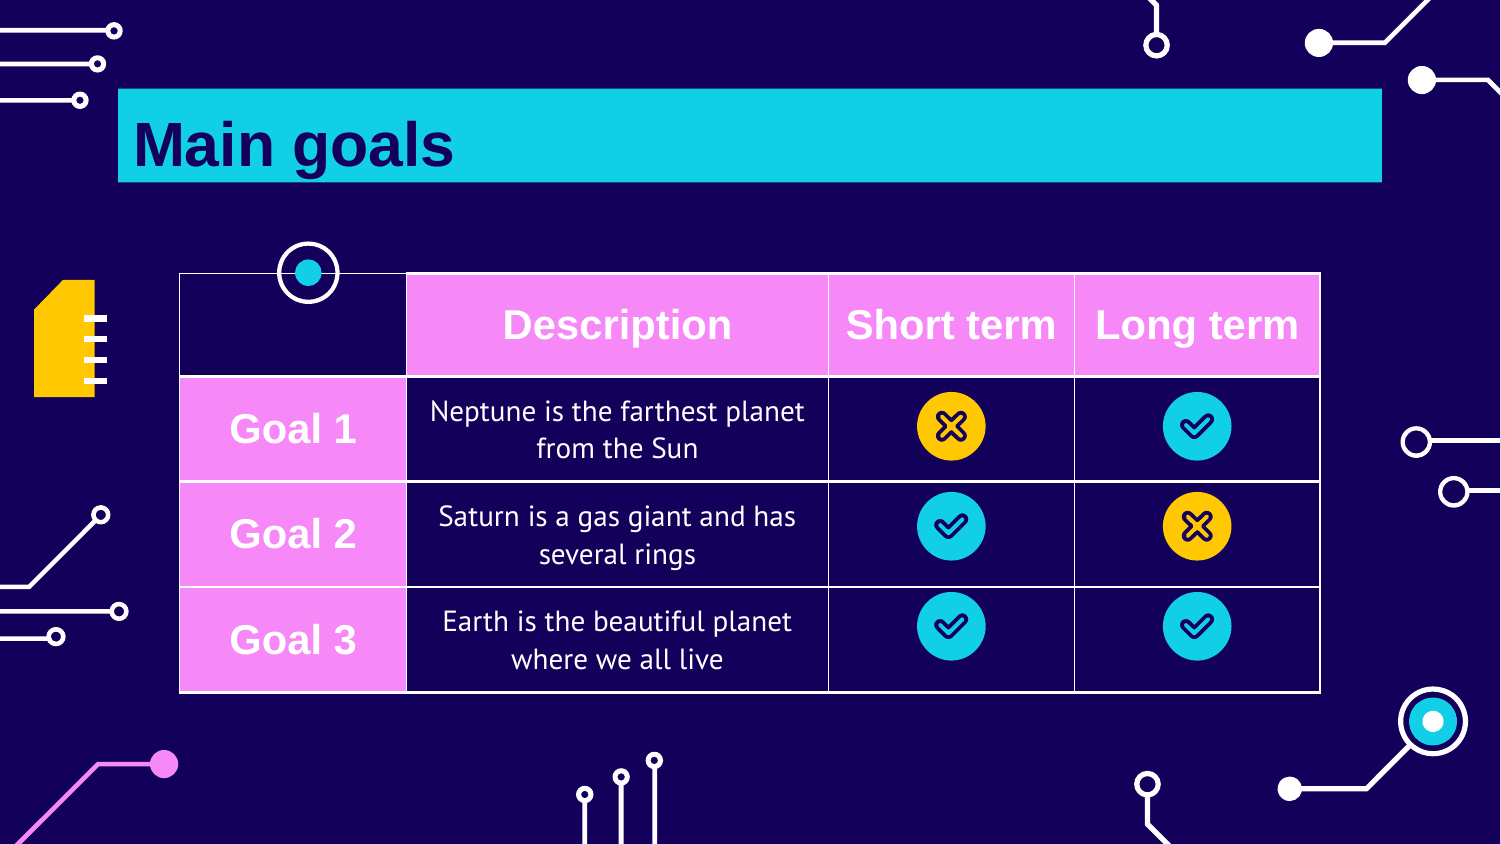

# Main goals

|  | Description | Short term | Long term |
| --- | --- | --- | --- |
| Goal 1 | Neptune is the farthest planet from the Sun |  |  |
| Goal 2 | Saturn is a gas giant and has several rings |  |  |
| Goal 3 | Earth is the beautiful planet where we all live |  |  |